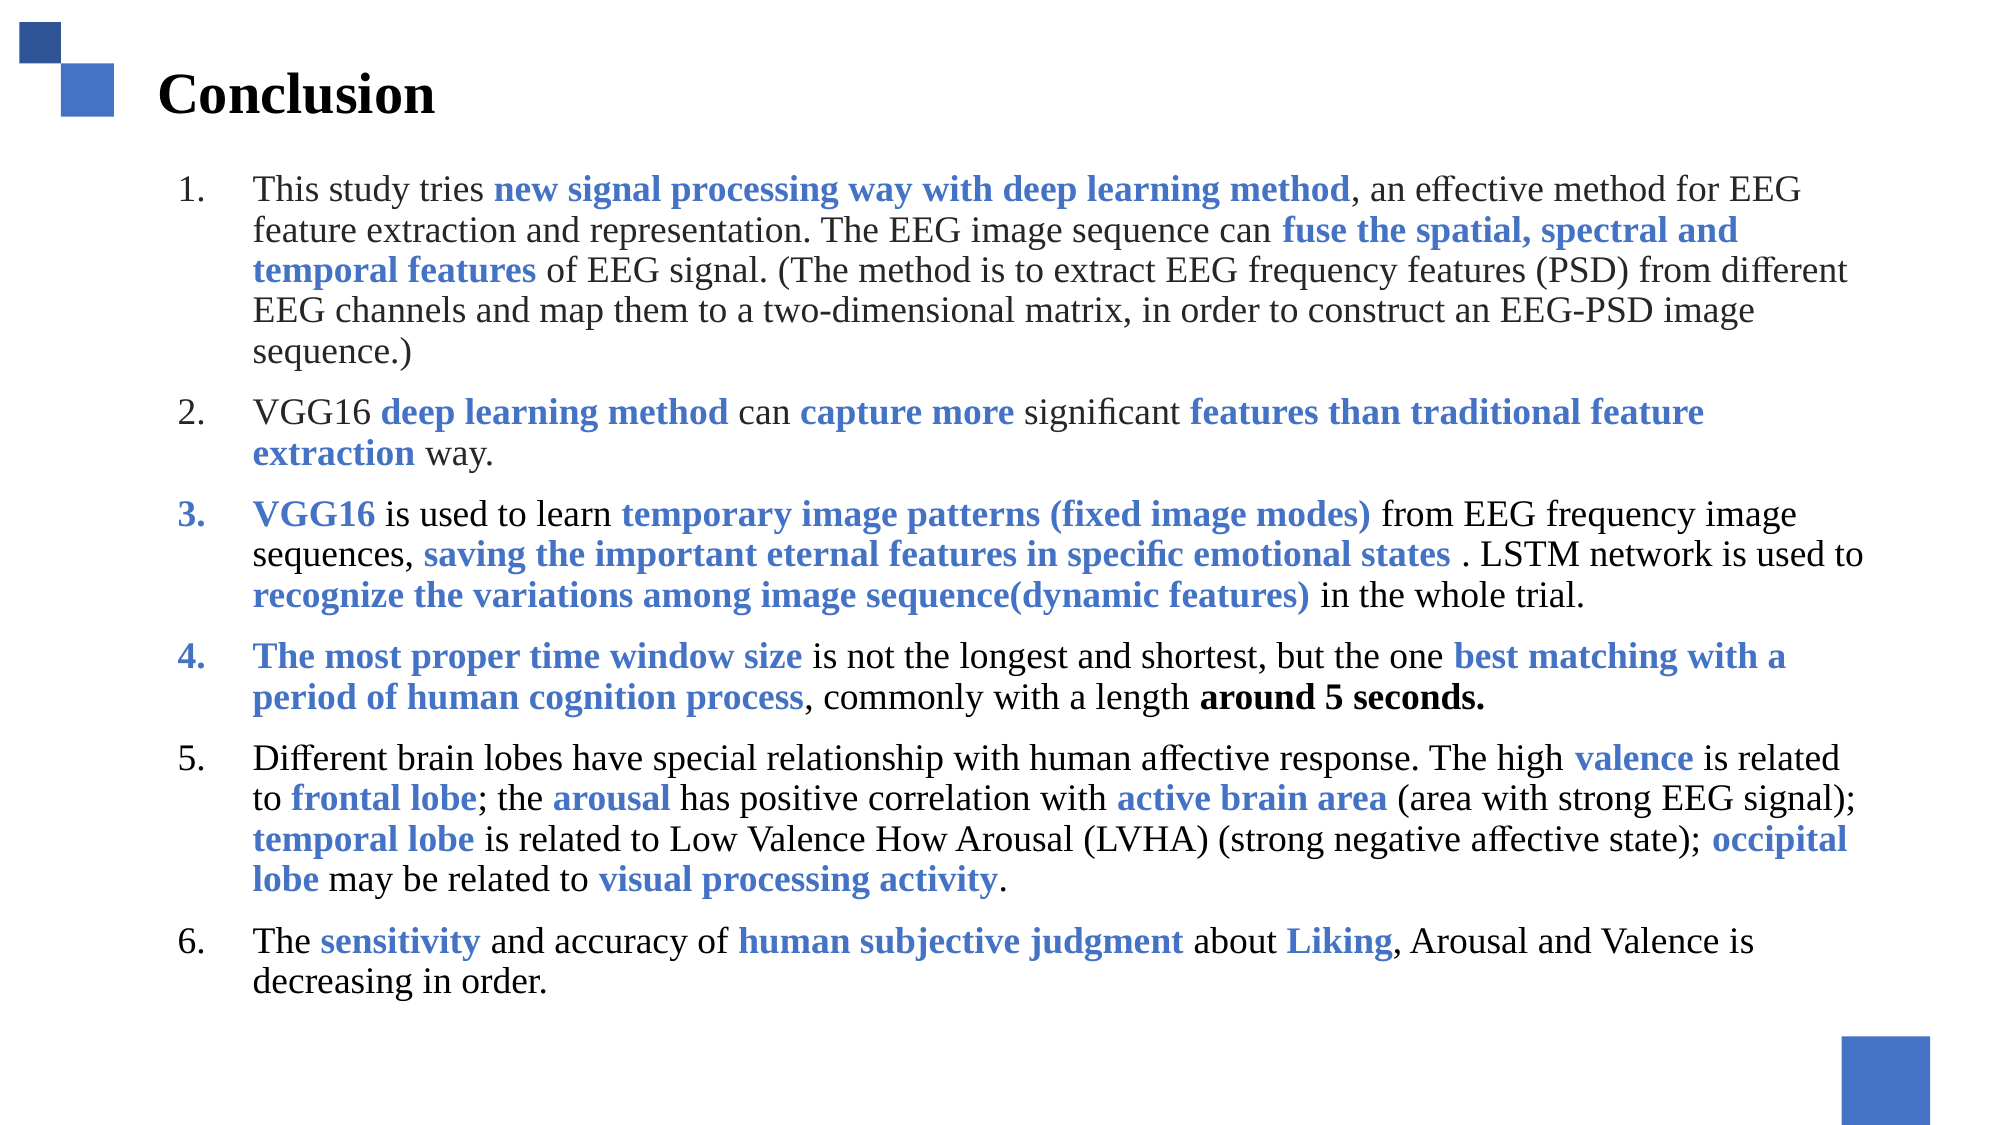

Conclusion
This study tries new signal processing way with deep learning method, an eﬀective method for EEG feature extraction and representation. The EEG image sequence can fuse the spatial, spectral and temporal features of EEG signal. (The method is to extract EEG frequency features (PSD) from diﬀerent EEG channels and map them to a two-dimensional matrix, in order to construct an EEG-PSD image sequence.)
VGG16 deep learning method can capture more signiﬁcant features than traditional feature extraction way.
VGG16 is used to learn temporary image patterns (fixed image modes) from EEG frequency image sequences, saving the important eternal features in speciﬁc emotional states . LSTM network is used to recognize the variations among image sequence(dynamic features) in the whole trial.
The most proper time window size is not the longest and shortest, but the one best matching with a period of human cognition process, commonly with a length around 5 seconds.
Diﬀerent brain lobes have special relationship with human aﬀective response. The high valence is related to frontal lobe; the arousal has positive correlation with active brain area (area with strong EEG signal); temporal lobe is related to Low Valence How Arousal (LVHA) (strong negative aﬀective state); occipital lobe may be related to visual processing activity.
The sensitivity and accuracy of human subjective judgment about Liking, Arousal and Valence is decreasing in order.
30